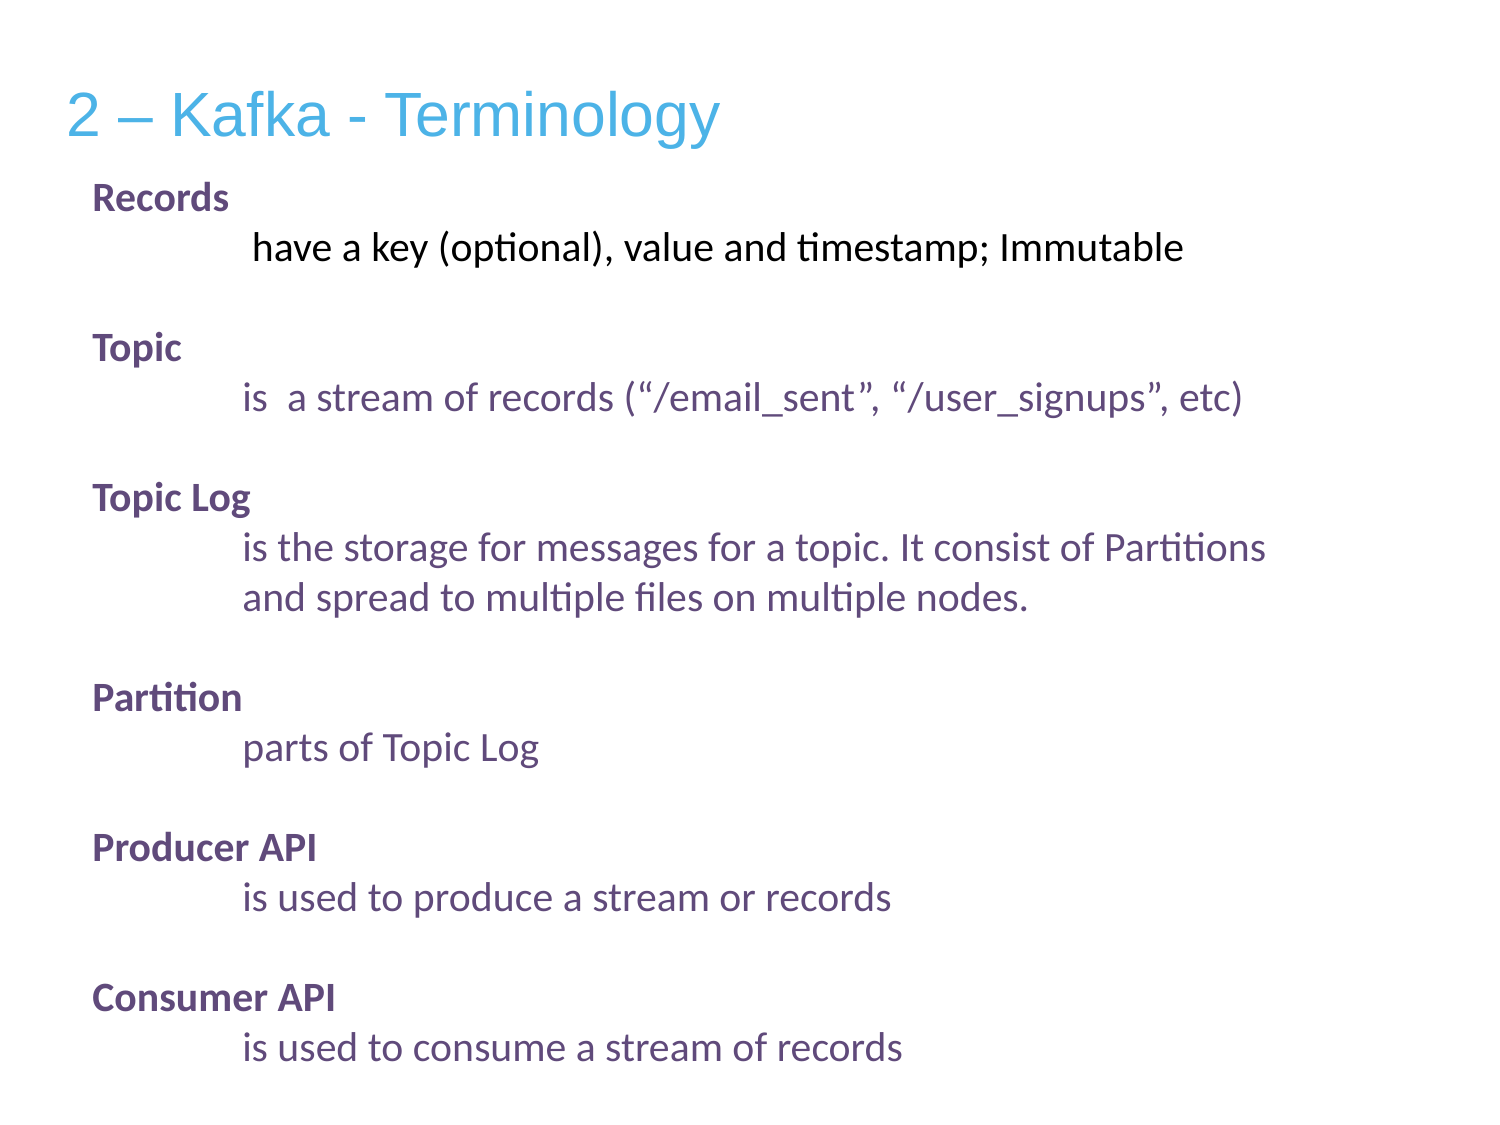

2 – Kafka - Terminology
Records
	 have a key (optional), value and timestamp; Immutable

Topic
	is  a stream of records (“/email_sent”, “/user_signups”, etc)

Topic Log
	is the storage for messages for a topic. It consist of Partitions
   	and spread to multiple files on multiple nodes.

Partition
	parts of Topic Log

Producer API
	is used to produce a stream or records

Consumer API
	is used to consume a stream of records